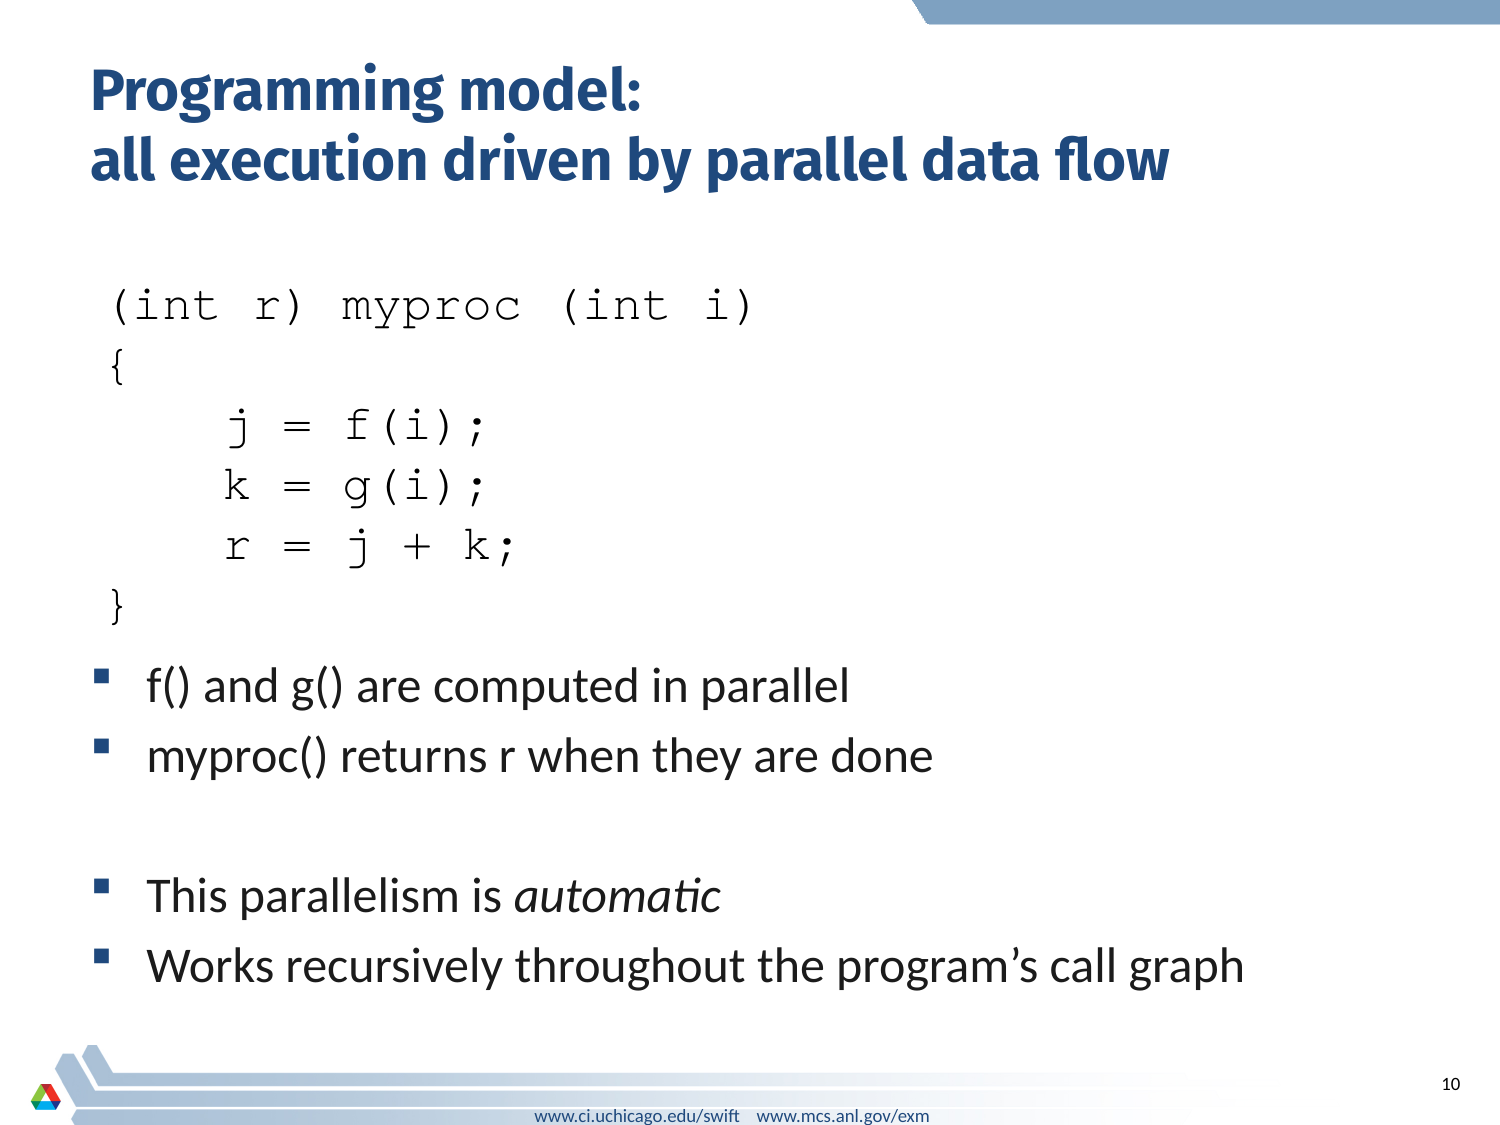

# Programming model: all execution driven by parallel data flow
(int r) myproc (int i)
{
    j = f(i);
    k = g(i);
    r = j + k;
}

f() and g() are computed in parallel
myproc() returns r when they are done

This parallelism is automatic
Works recursively throughout the program’s call graph

10
www.ci.uchicago.edu/swift    www.mcs.anl.gov/exm